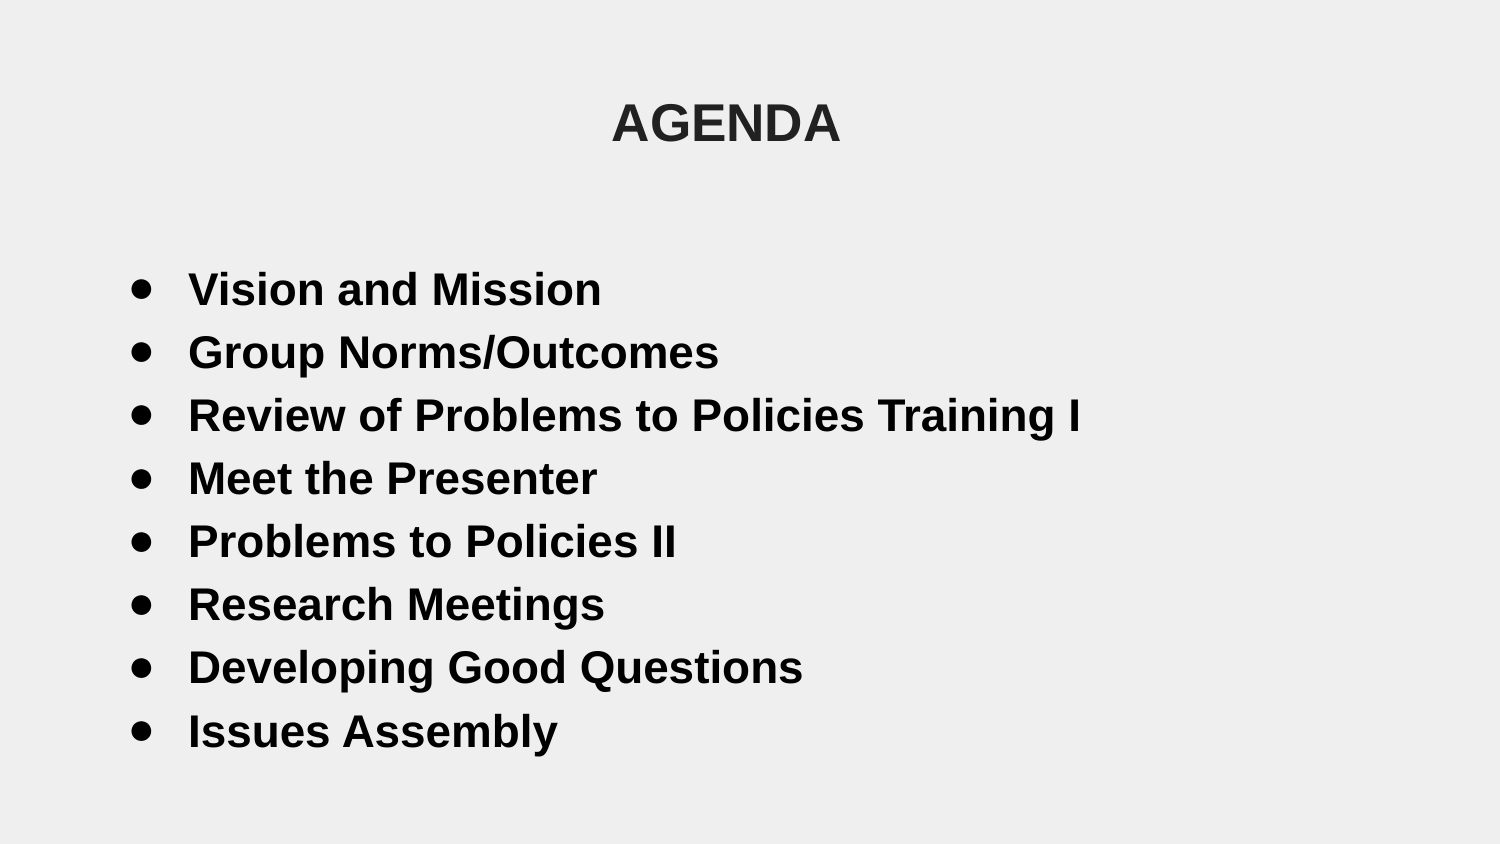

# AGENDA
Vision and Mission
Group Norms/Outcomes
Review of Problems to Policies Training I
Meet the Presenter
Problems to Policies II
Research Meetings
Developing Good Questions
Issues Assembly